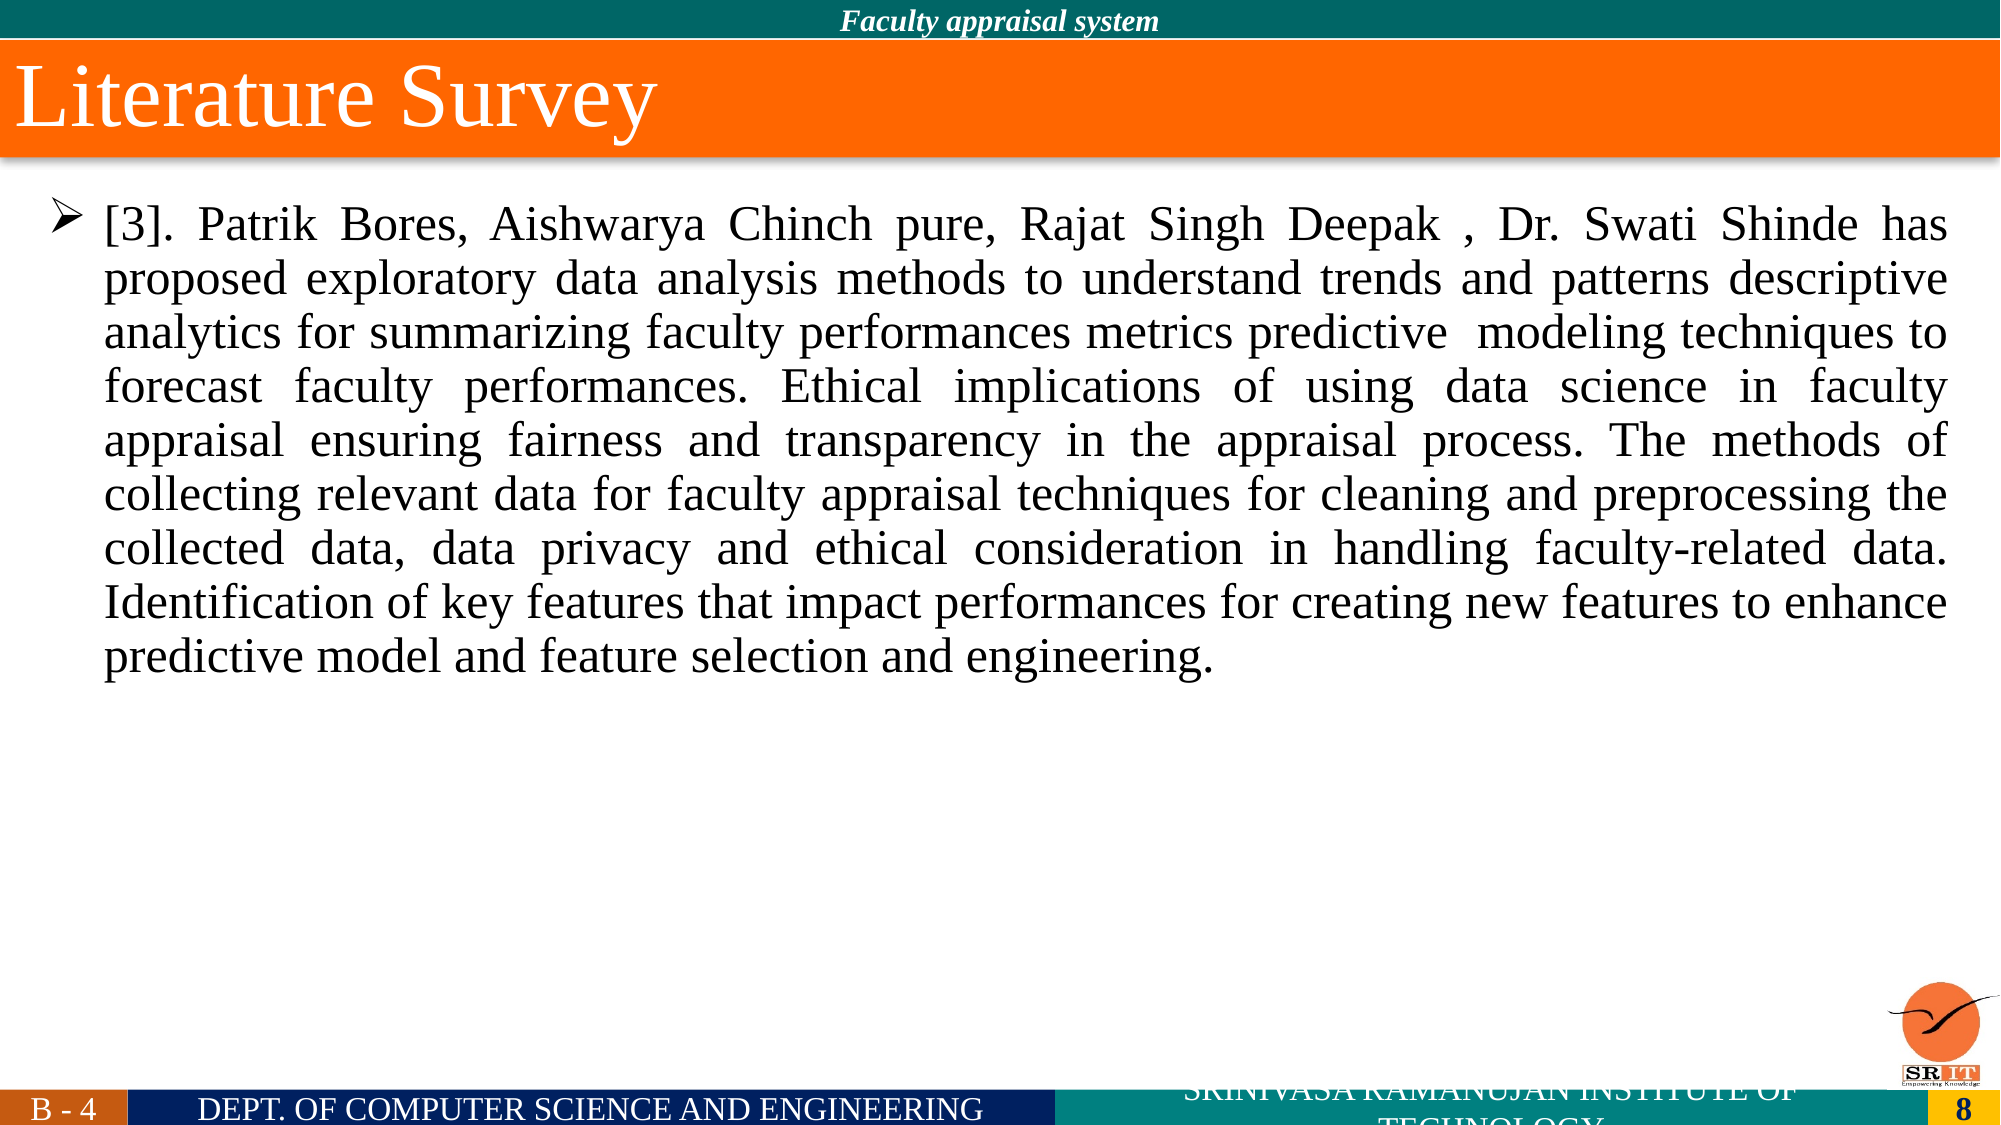

Literature Survey
[3]. Patrik Bores, Aishwarya Chinch pure, Rajat Singh Deepak , Dr. Swati Shinde has proposed exploratory data analysis methods to understand trends and patterns descriptive analytics for summarizing faculty performances metrics predictive  modeling techniques to forecast faculty performances. Ethical implications of using data science in faculty appraisal ensuring fairness and transparency in the appraisal process. The methods of collecting relevant data for faculty appraisal techniques for cleaning and preprocessing the collected data, data privacy and ethical consideration in handling faculty-related data. Identification of key features that impact performances for creating new features to enhance predictive model and feature selection and engineering.